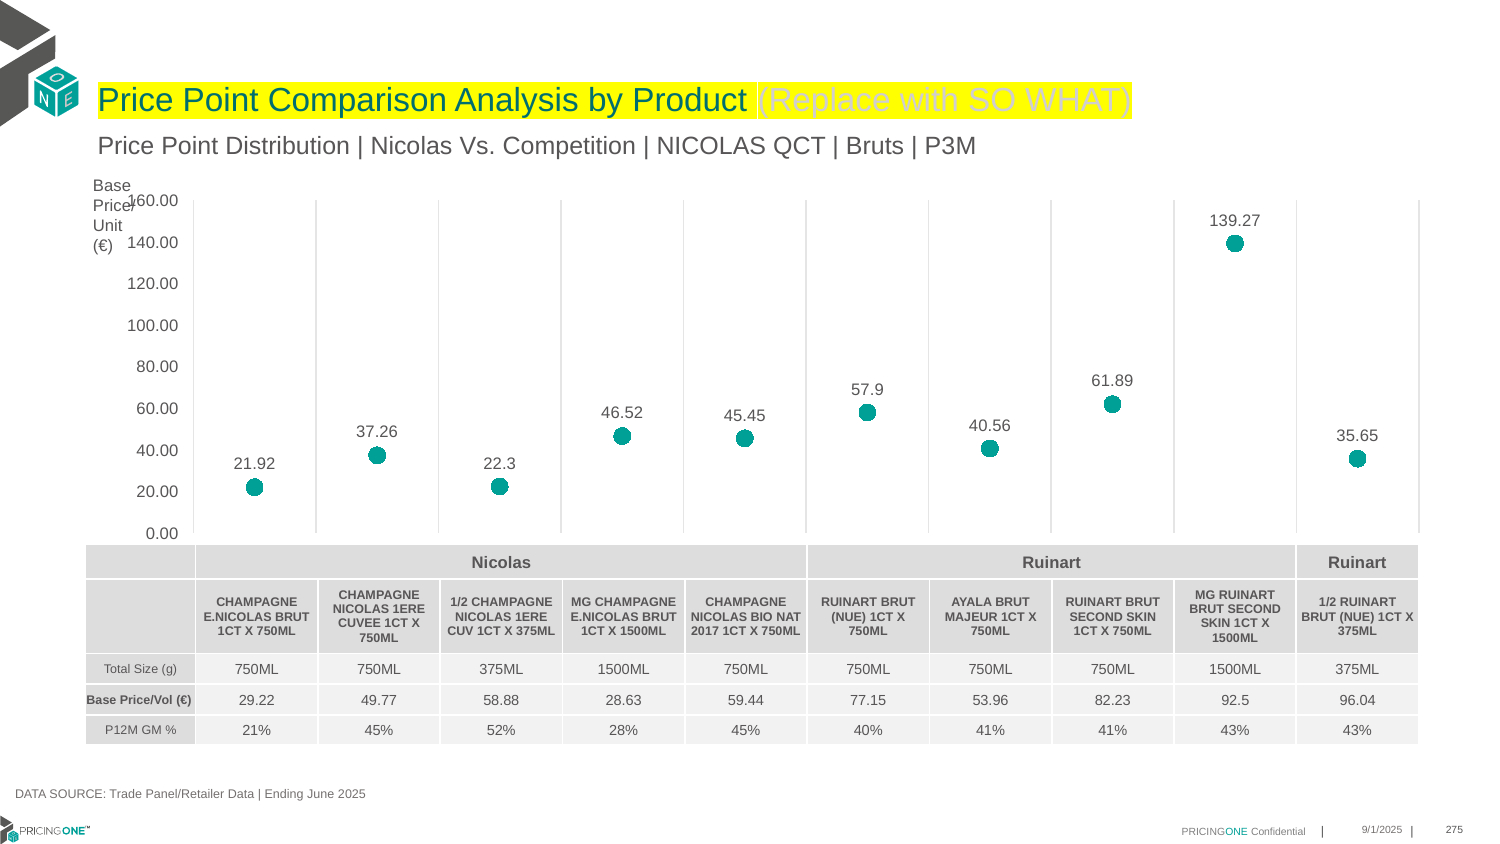

# Price Point Comparison Analysis by Product (Replace with SO WHAT)
Price Point Distribution | Nicolas Vs. Competition | NICOLAS QCT | Bruts | P3M
Base Price/Unit (€)

### Chart

| Category | Base Price/Unit |
|---|---|
| CHAMPAGNE E.NICOLAS BRUT 1CT X 750ML | 21.92 |
| CHAMPAGNE NICOLAS 1ERE CUVEE 1CT X 750ML | 37.26 |
| 1/2 CHAMPAGNE NICOLAS 1ERE CUV 1CT X 375ML | 22.3 |
| MG CHAMPAGNE E.NICOLAS BRUT 1CT X 1500ML | 46.52 |
| CHAMPAGNE NICOLAS BIO NAT 2017 1CT X 750ML | 45.45 |
| RUINART BRUT (NUE) 1CT X 750ML | 57.9 |
| AYALA BRUT MAJEUR 1CT X 750ML | 40.56 |
| RUINART BRUT SECOND SKIN 1CT X 750ML | 61.89 |
| MG RUINART BRUT SECOND SKIN 1CT X 1500ML | 139.27 |
| 1/2 RUINART BRUT (NUE) 1CT X 375ML | 35.65 |
|  | Nicolas | Nicolas | Nicolas | Nicolas | Nicolas | Ruinart | Ayala | Ruinart | Ruinart | Ruinart |
| --- | --- | --- | --- | --- | --- | --- | --- | --- | --- | --- |
|  | CHAMPAGNE E.NICOLAS BRUT 1CT X 750ML | CHAMPAGNE NICOLAS 1ERE CUVEE 1CT X 750ML | 1/2 CHAMPAGNE NICOLAS 1ERE CUV 1CT X 375ML | MG CHAMPAGNE E.NICOLAS BRUT 1CT X 1500ML | CHAMPAGNE NICOLAS BIO NAT 2017 1CT X 750ML | RUINART BRUT (NUE) 1CT X 750ML | AYALA BRUT MAJEUR 1CT X 750ML | RUINART BRUT SECOND SKIN 1CT X 750ML | MG RUINART BRUT SECOND SKIN 1CT X 1500ML | 1/2 RUINART BRUT (NUE) 1CT X 375ML |
| Total Size (g) | 750ML | 750ML | 375ML | 1500ML | 750ML | 750ML | 750ML | 750ML | 1500ML | 375ML |
| Base Price/Vol (€) | 29.22 | 49.77 | 58.88 | 28.63 | 59.44 | 77.15 | 53.96 | 82.23 | 92.5 | 96.04 |
| P12M GM % | 21% | 45% | 52% | 28% | 45% | 40% | 41% | 41% | 43% | 43% |
DATA SOURCE: Trade Panel/Retailer Data | Ending June 2025

9/1/2025
275